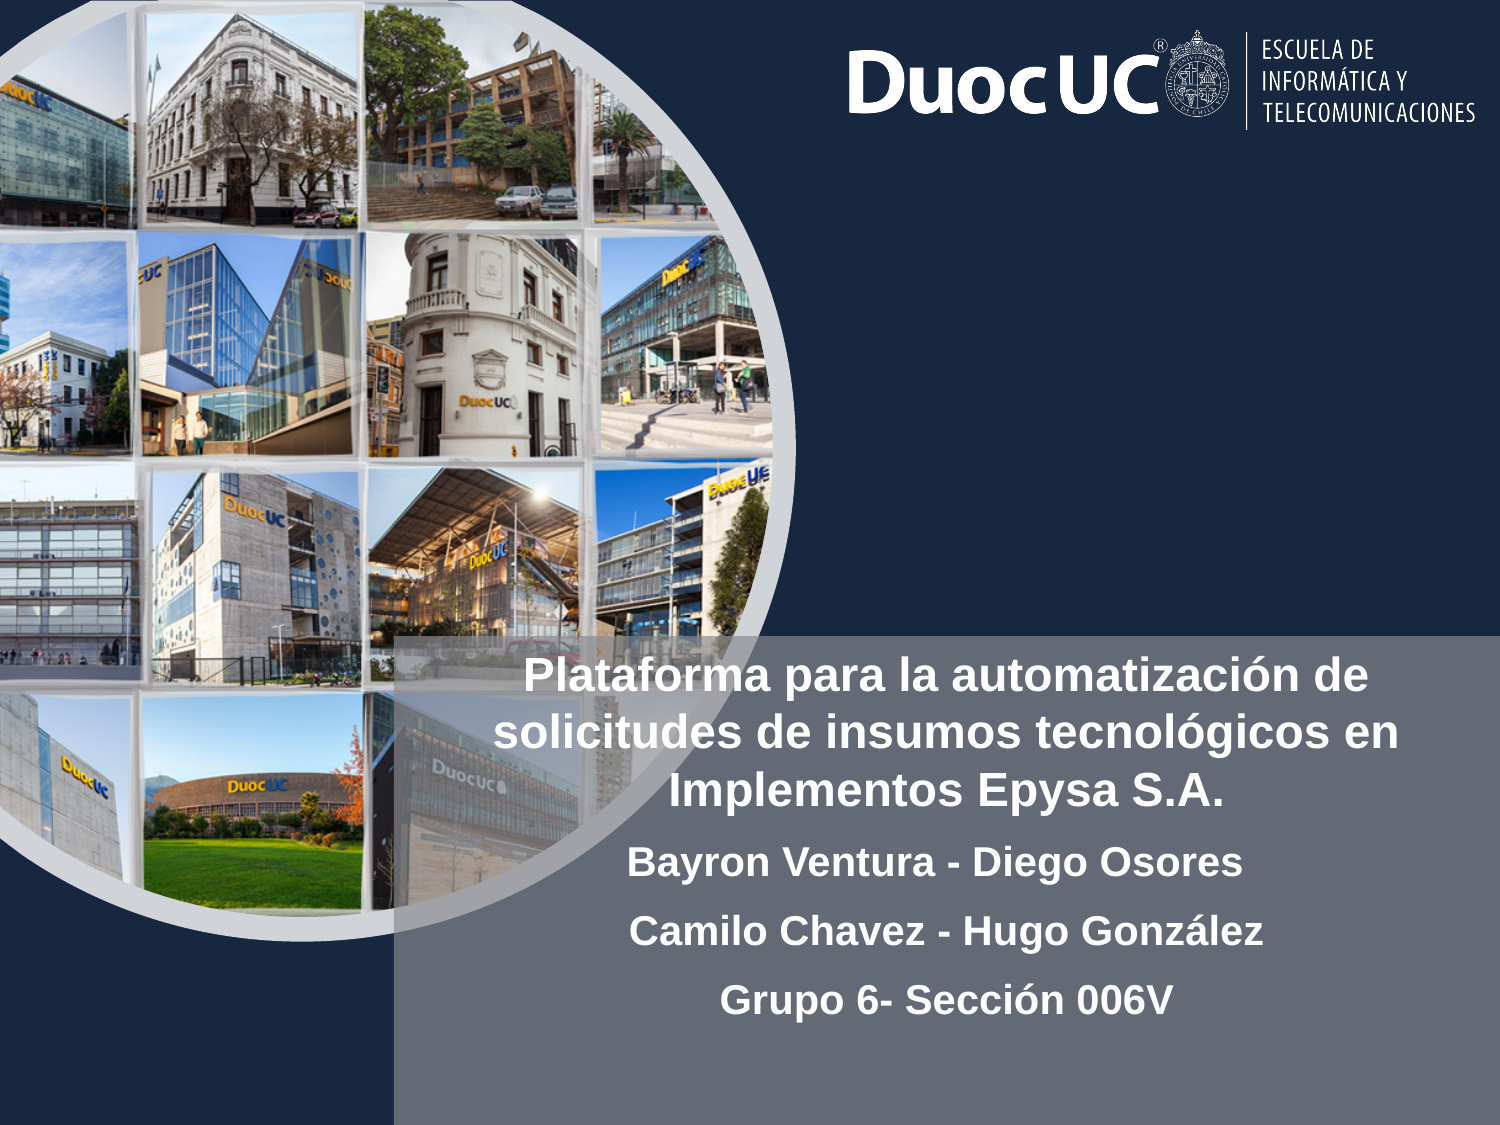

# Plataforma para la automatización de solicitudes de insumos tecnológicos en Implementos Epysa S.A.
Bayron Ventura - Diego Osores
Camilo Chavez - Hugo González
Grupo 6- Sección 006V